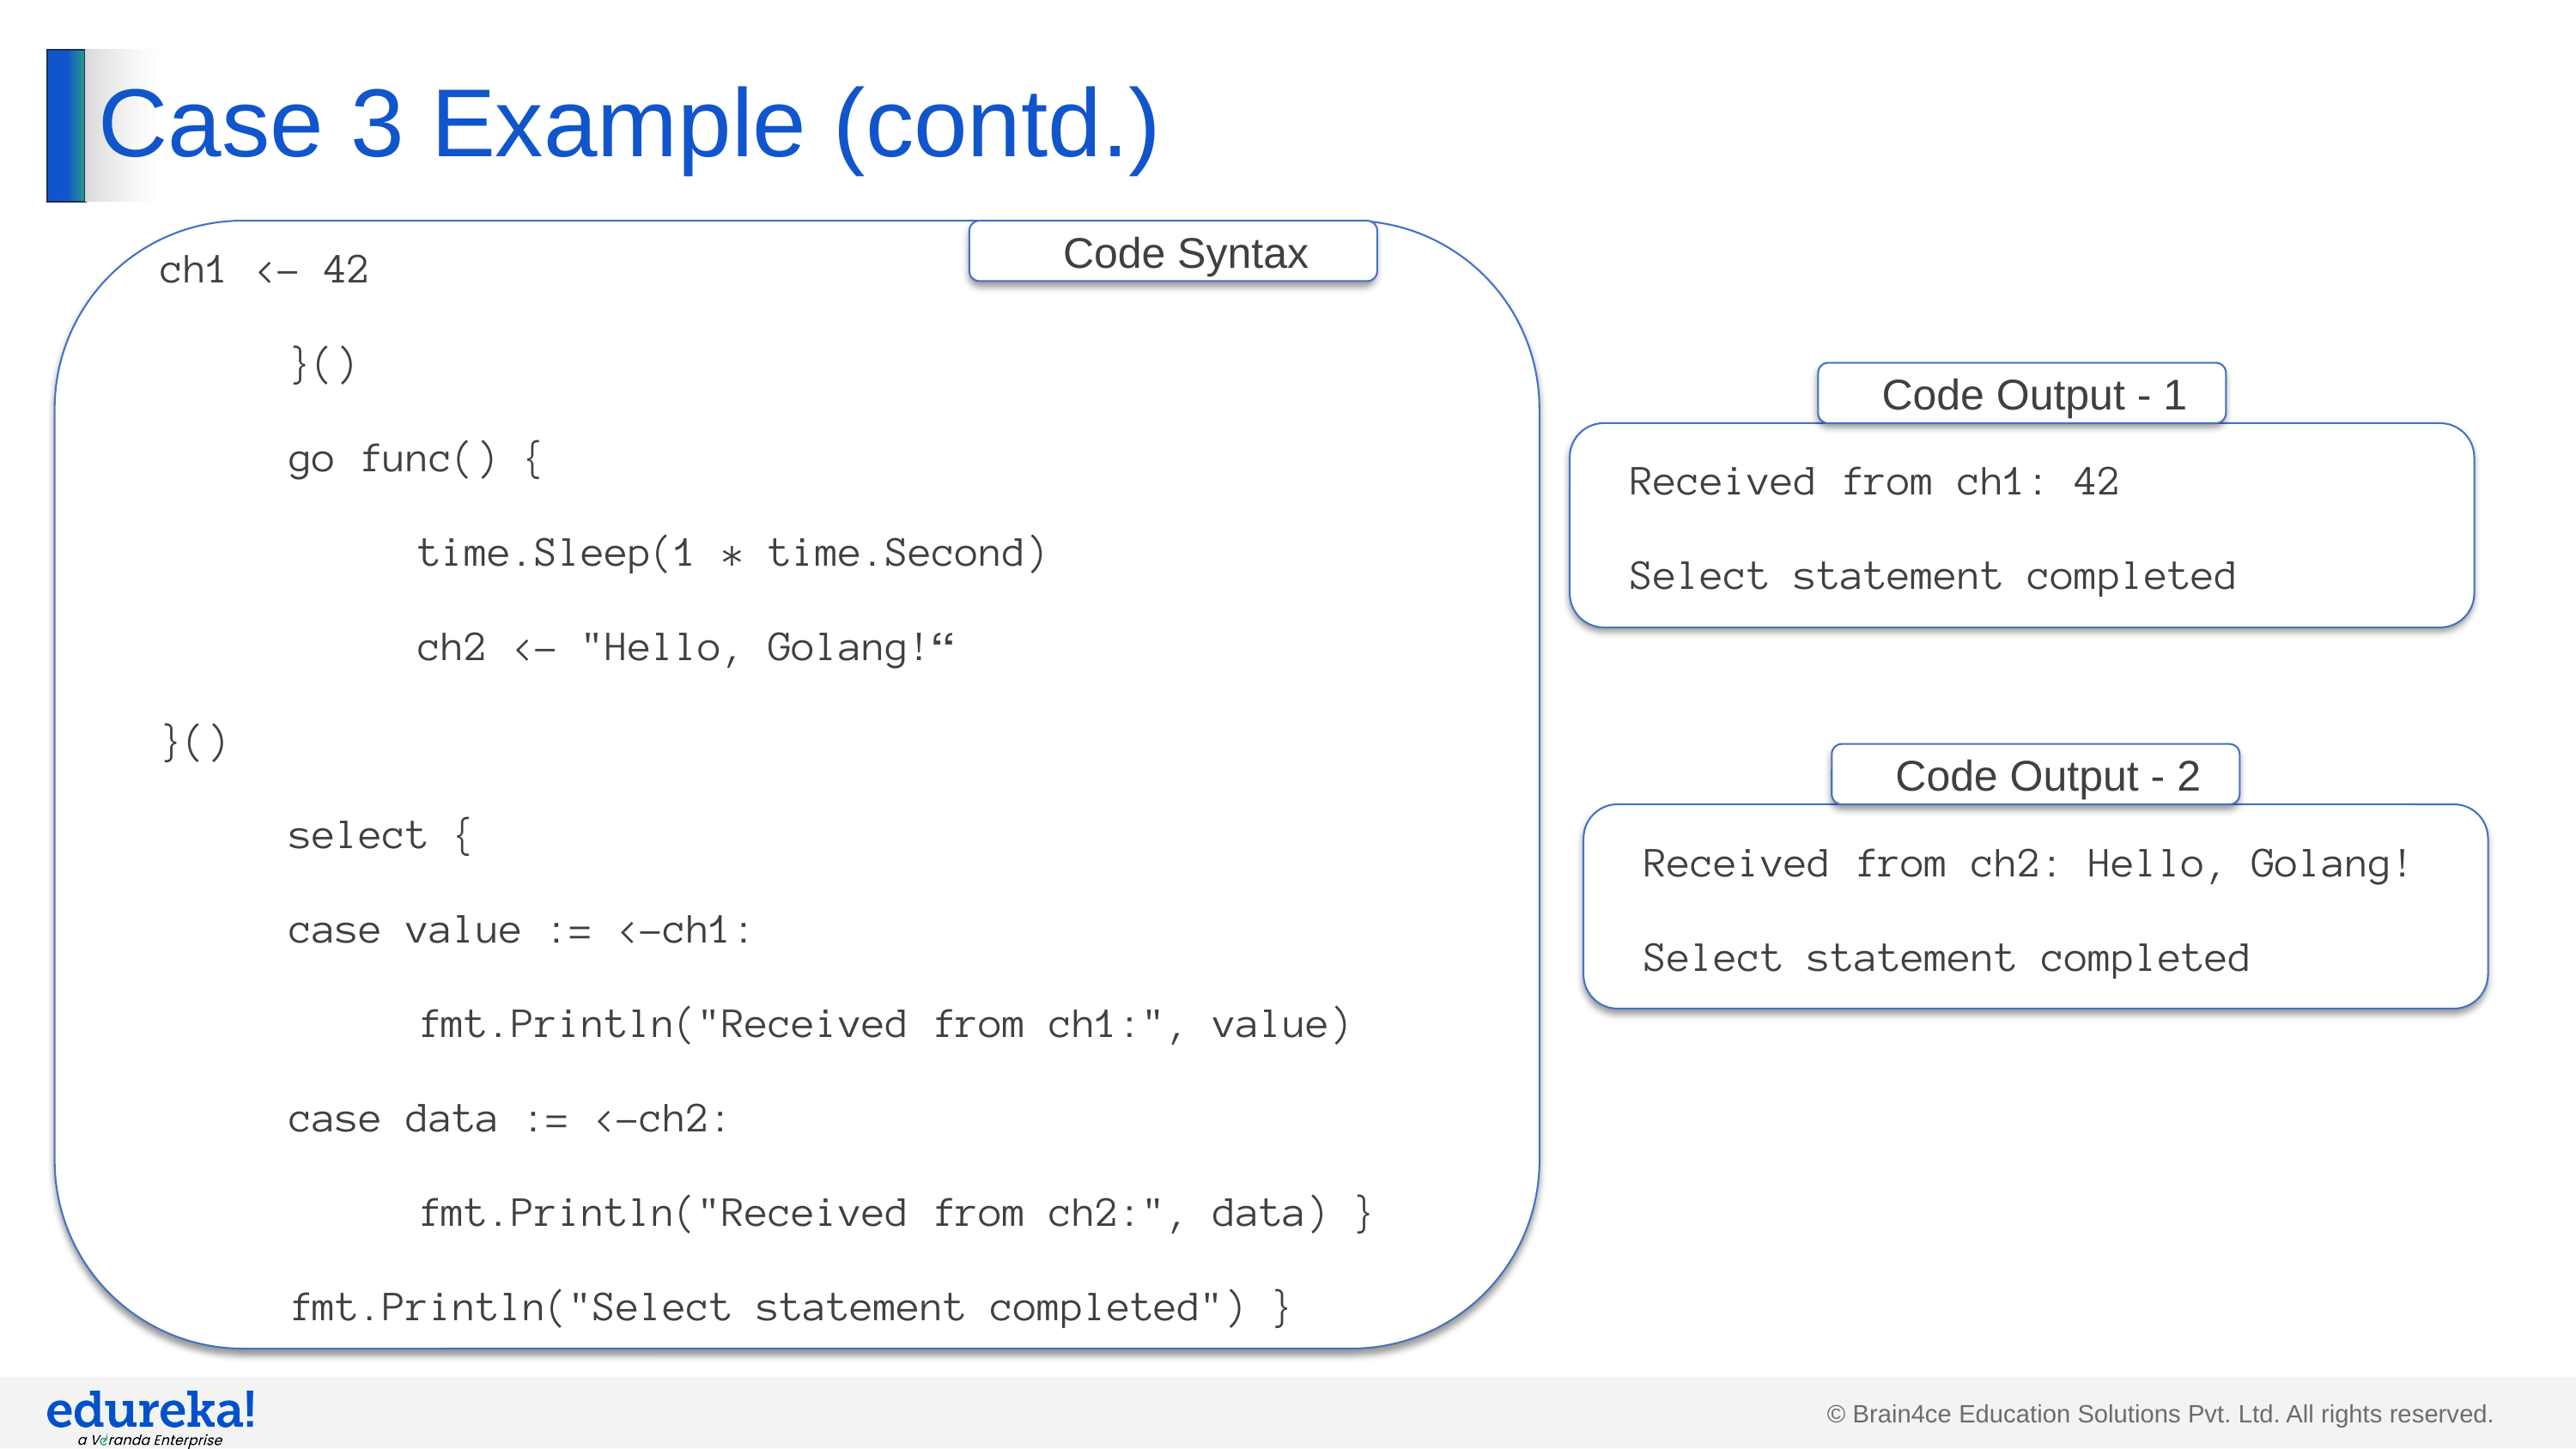

# Case 3 Example (contd.)
ch1 <- 42
	}()
	go func() {
		time.Sleep(1 * time.Second)
		ch2 <- "Hello, Golang!“
}()
	select {
	case value := <-ch1:
		fmt.Println("Received from ch1:", value)
	case data := <-ch2:
		fmt.Println("Received from ch2:", data) }
	fmt.Println("Select statement completed") }
Code Syntax
Code Output - 1
Received from ch1: 42
Select statement completed
Code Output - 2
Received from ch2: Hello, Golang!
Select statement completed